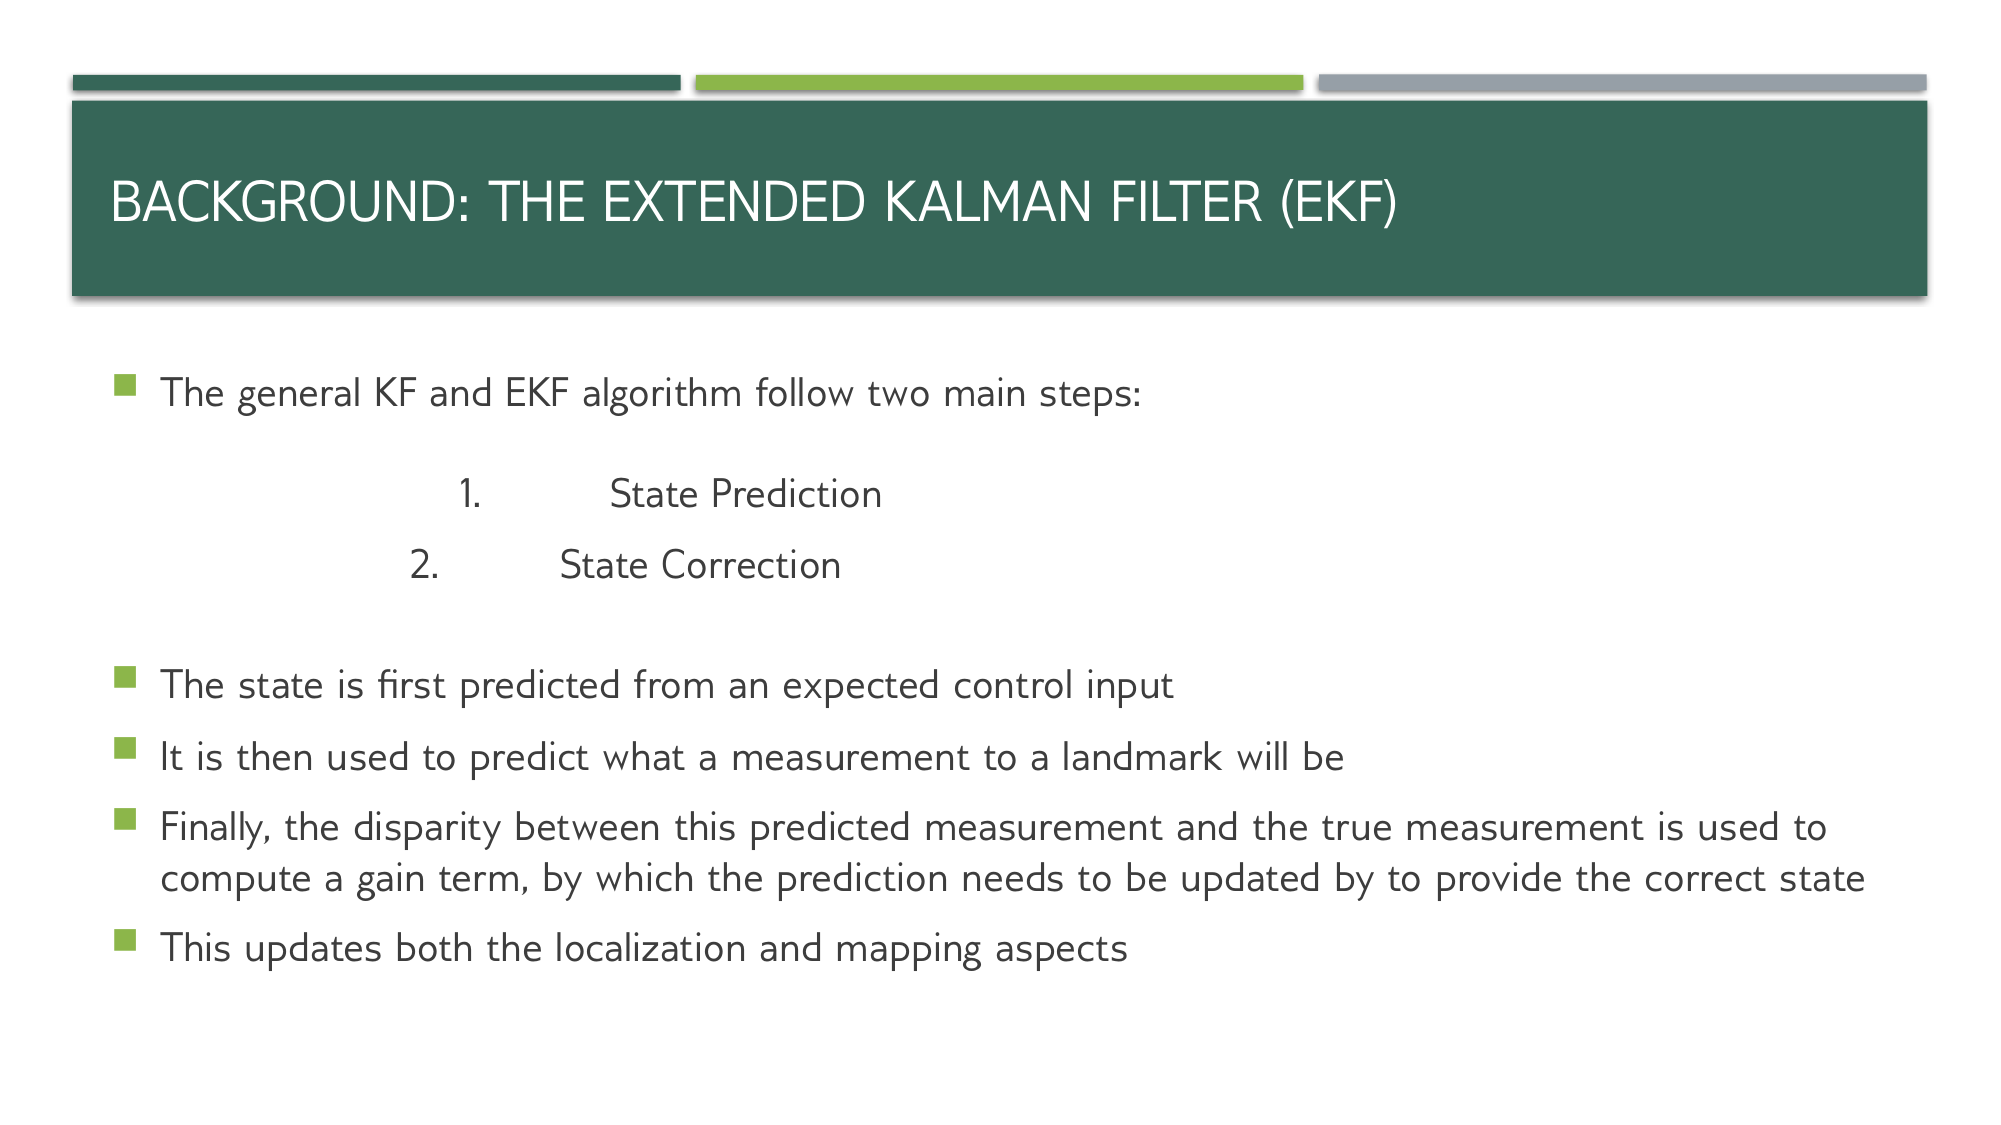

# BACKGROUND: The Extended Kalman Filter (EKF)
The general KF and EKF algorithm follow two main steps:
		1. 	State Prediction
		2.	State Correction
The state is first predicted from an expected control input
It is then used to predict what a measurement to a landmark will be
Finally, the disparity between this predicted measurement and the true measurement is used to compute a gain term, by which the prediction needs to be updated by to provide the correct state
This updates both the localization and mapping aspects